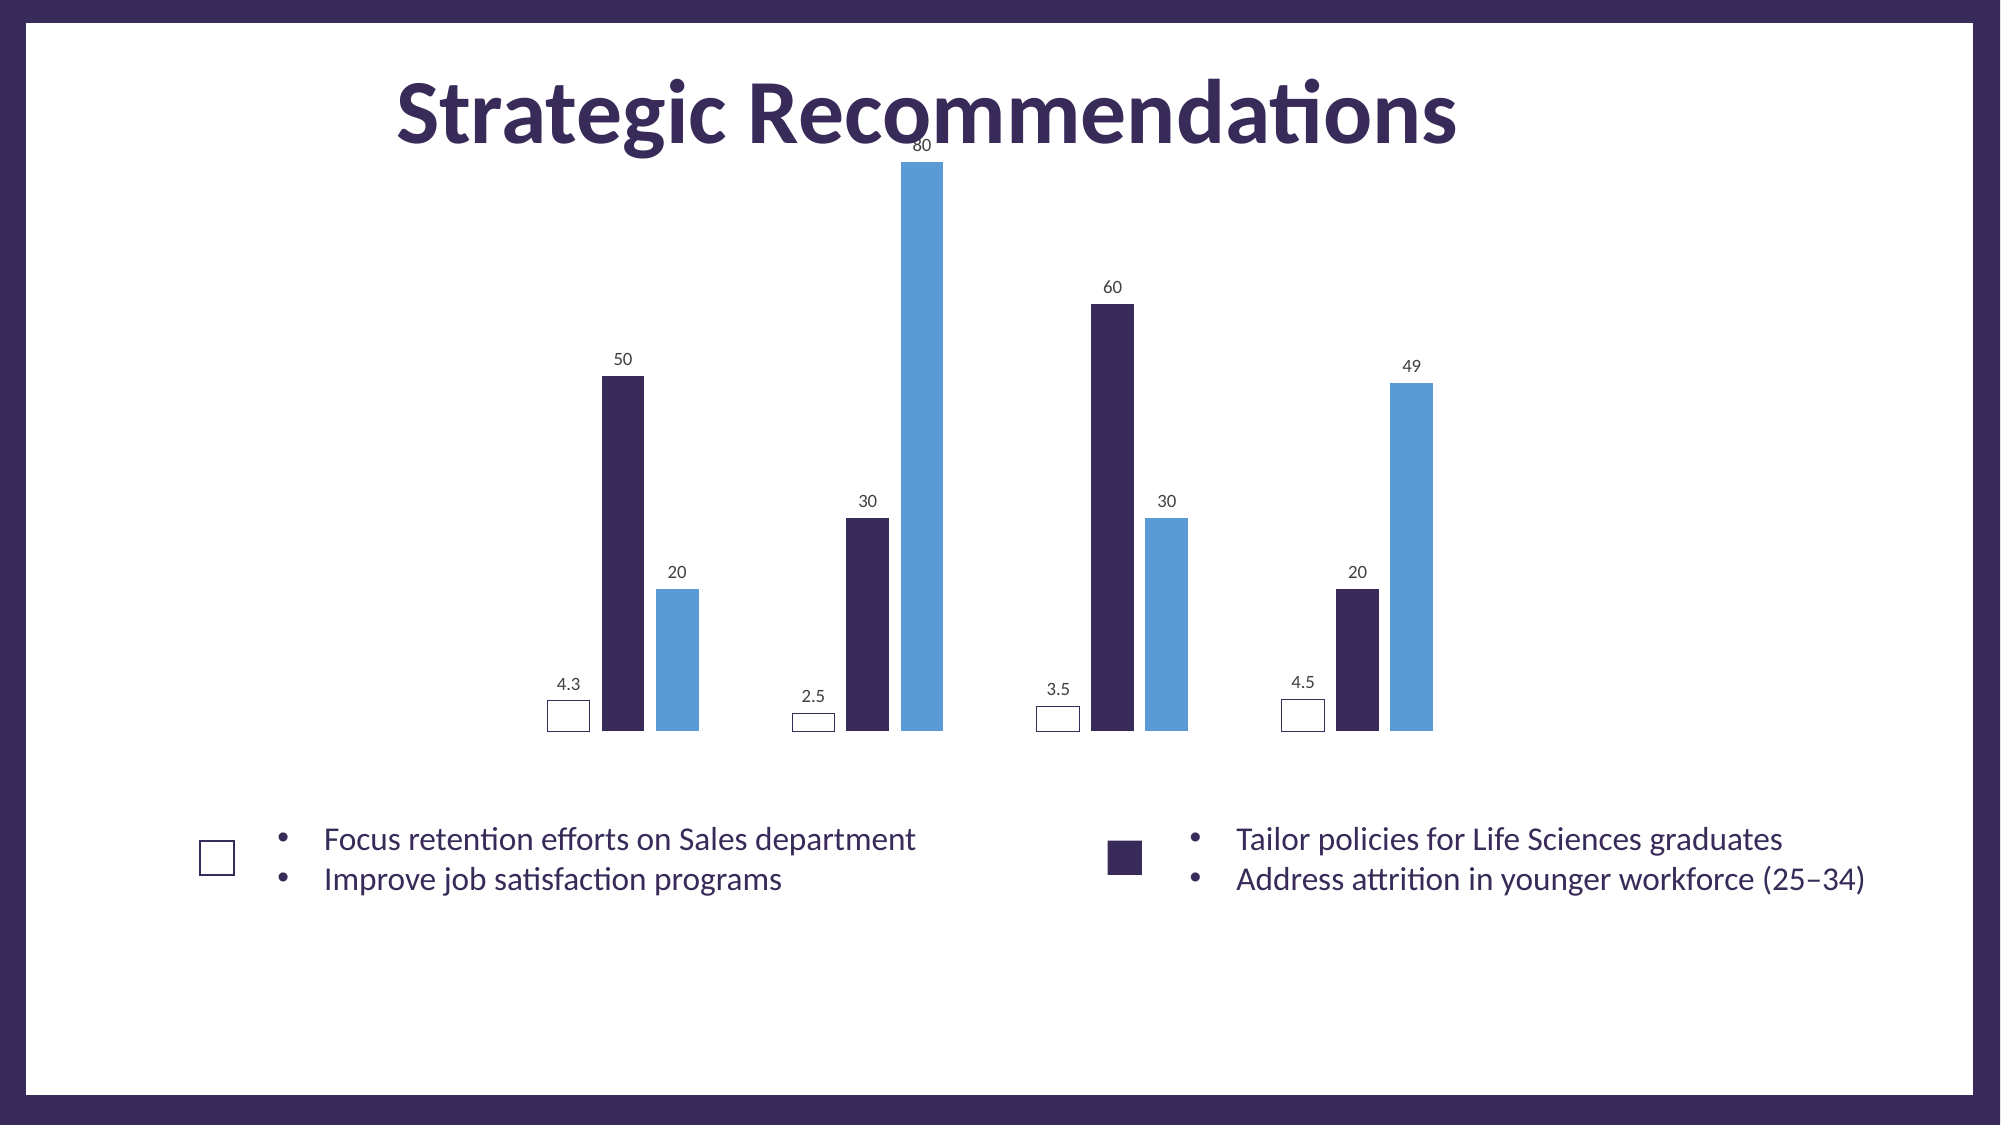

Strategic Recommendations

### Chart

| Category | Series 1 | Series 2 | Series 3 |
|---|---|---|---|
| Type 1 | 4.3 | 50.0 | 20.0 |
| Type 2 | 2.5 | 30.0 | 80.0 |
| Type 3 | 3.5 | 60.0 | 30.0 |
| Type 4 | 4.5 | 20.0 | 49.0 |
Focus retention efforts on Sales department
Improve job satisfaction programs
Tailor policies for Life Sciences graduates
Address attrition in younger workforce (25–34)